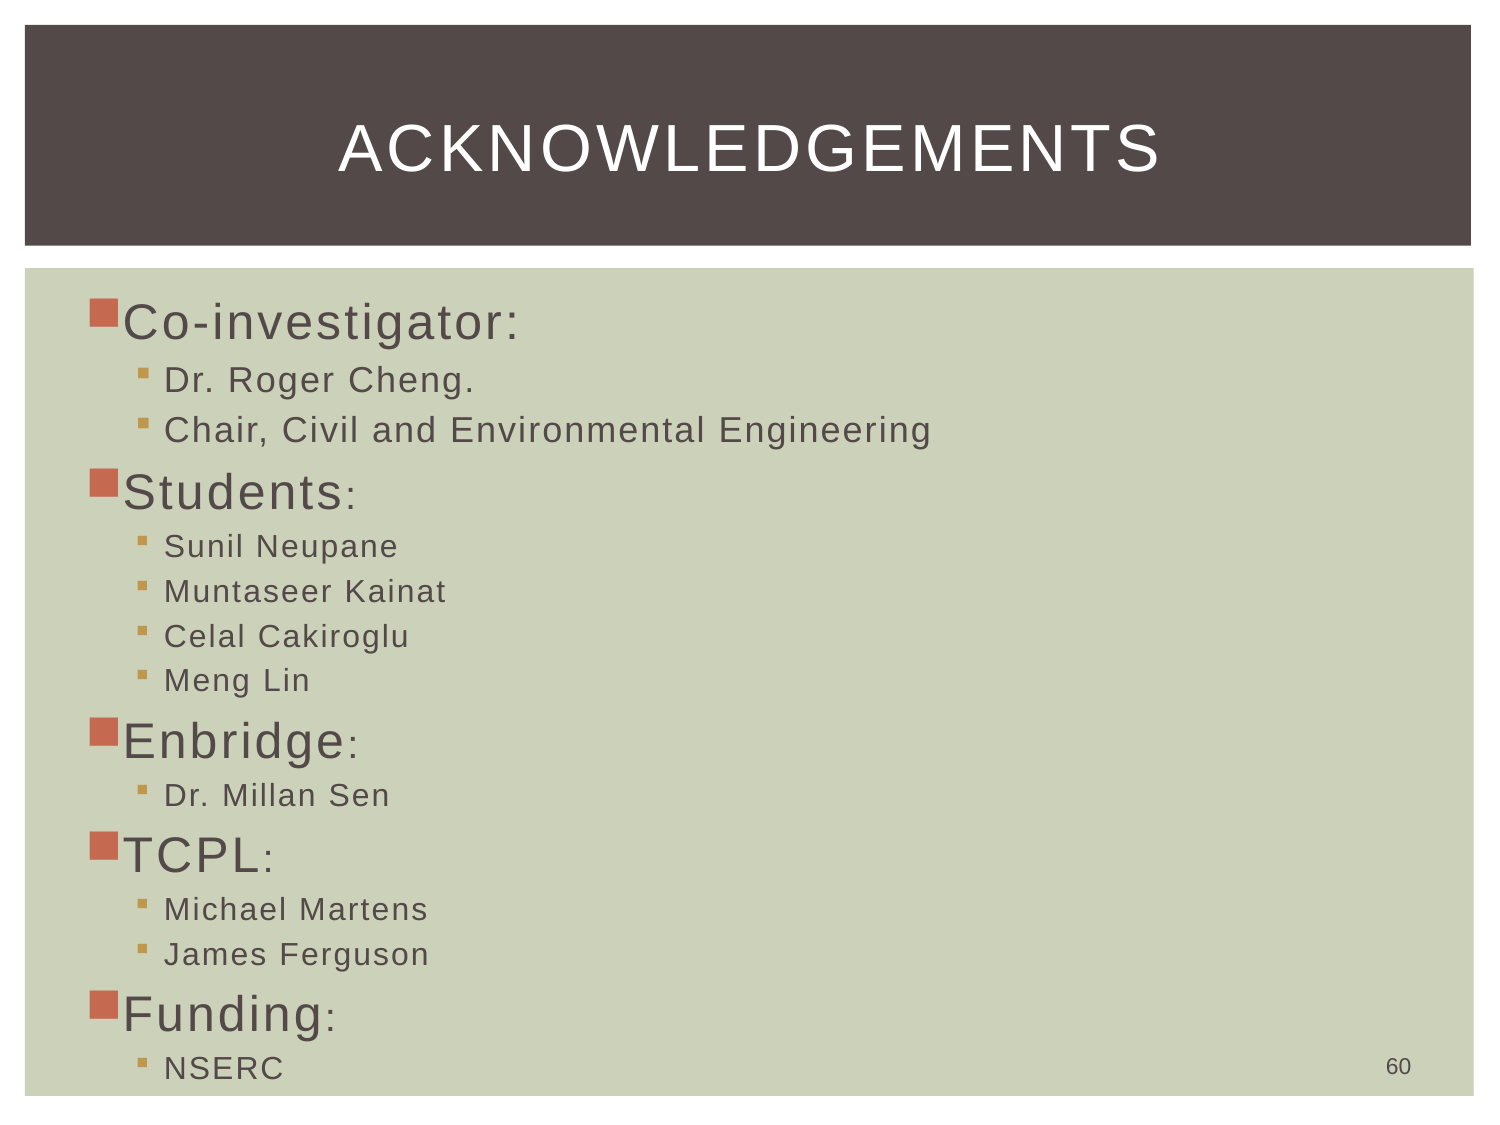

# Acknowledgements
Co-investigator:
Dr. Roger Cheng.
Chair, Civil and Environmental Engineering
Students:
Sunil Neupane
Muntaseer Kainat
Celal Cakiroglu
Meng Lin
Enbridge:
Dr. Millan Sen
TCPL:
Michael Martens
James Ferguson
Funding:
NSERC

60